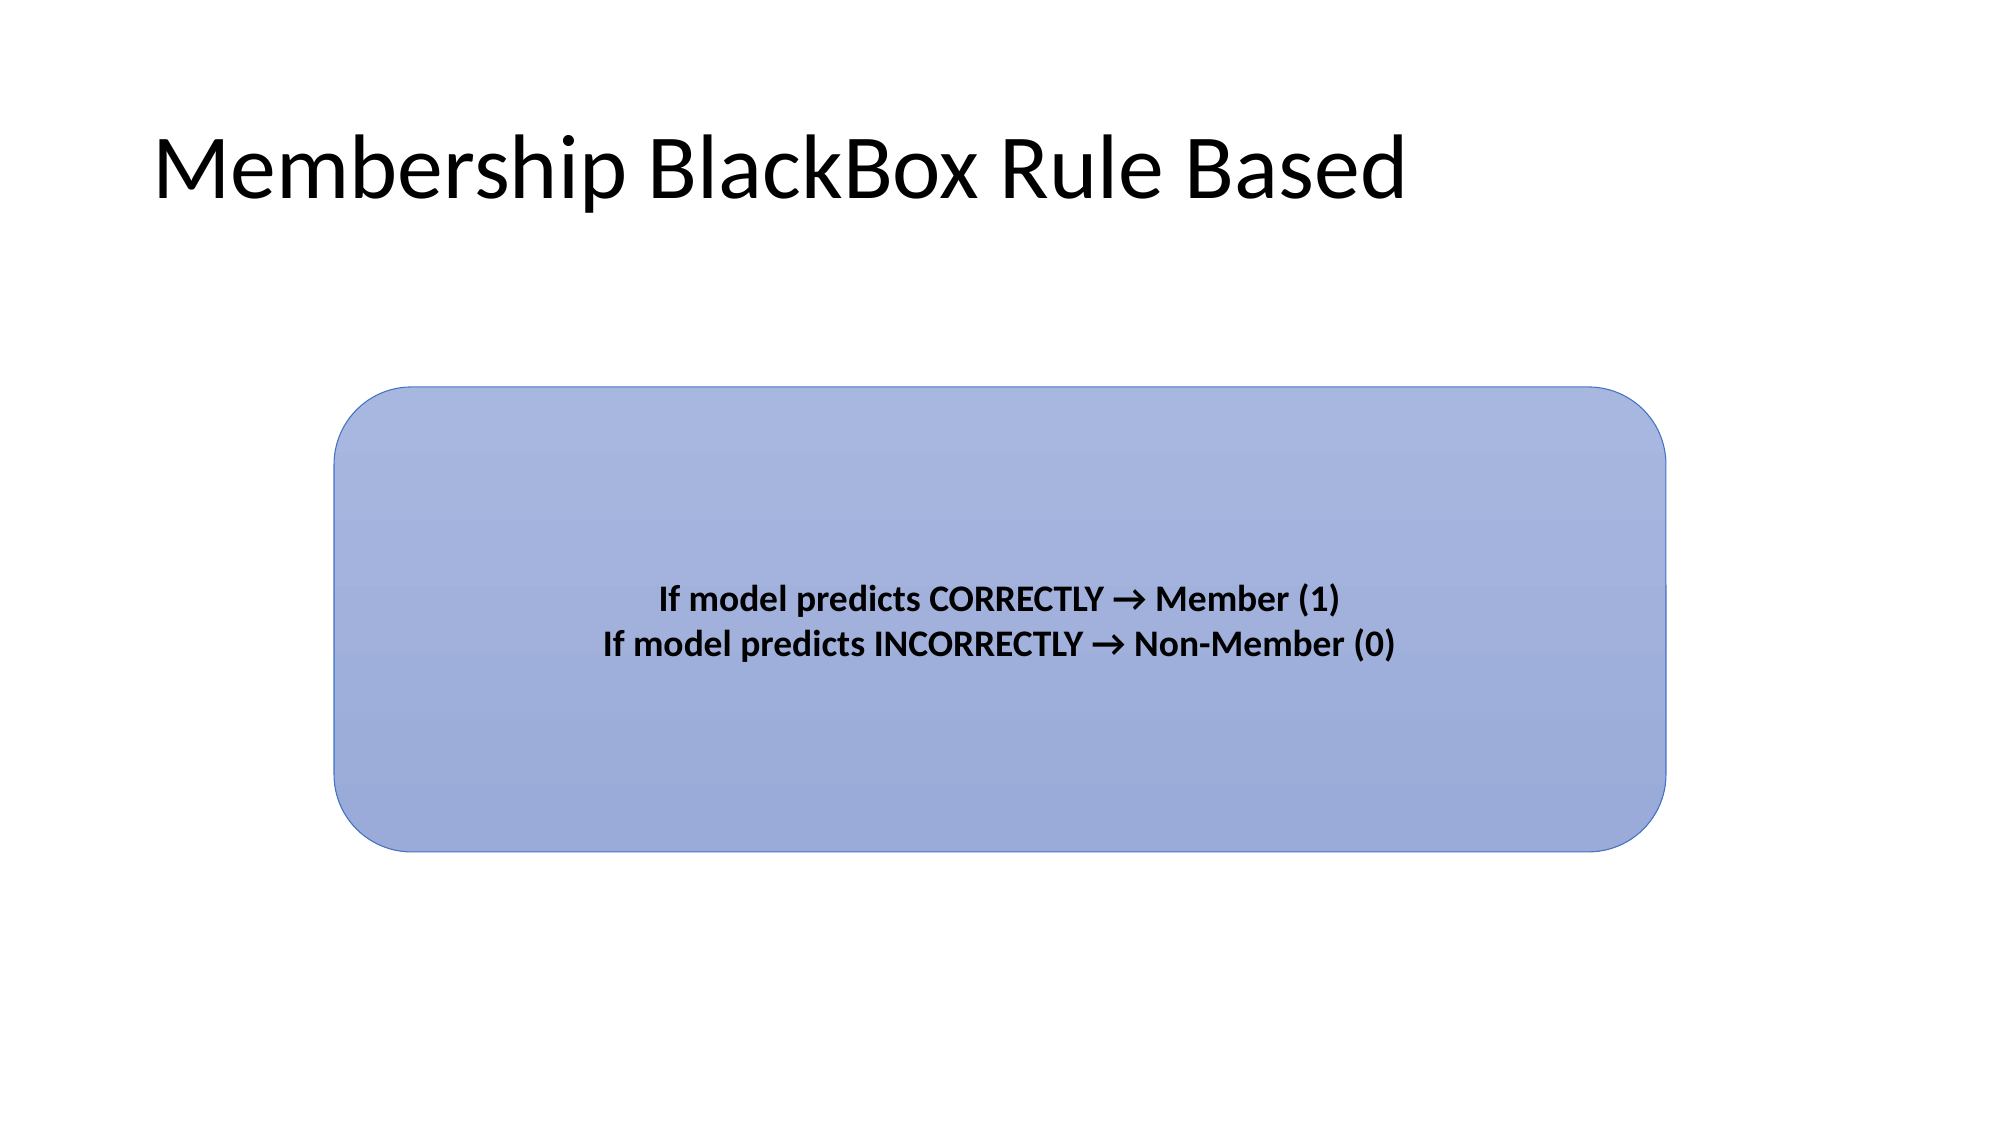

# Membership BlackBox Rule Based
If model predicts CORRECTLY → Member (1)
If model predicts INCORRECTLY → Non-Member (0)